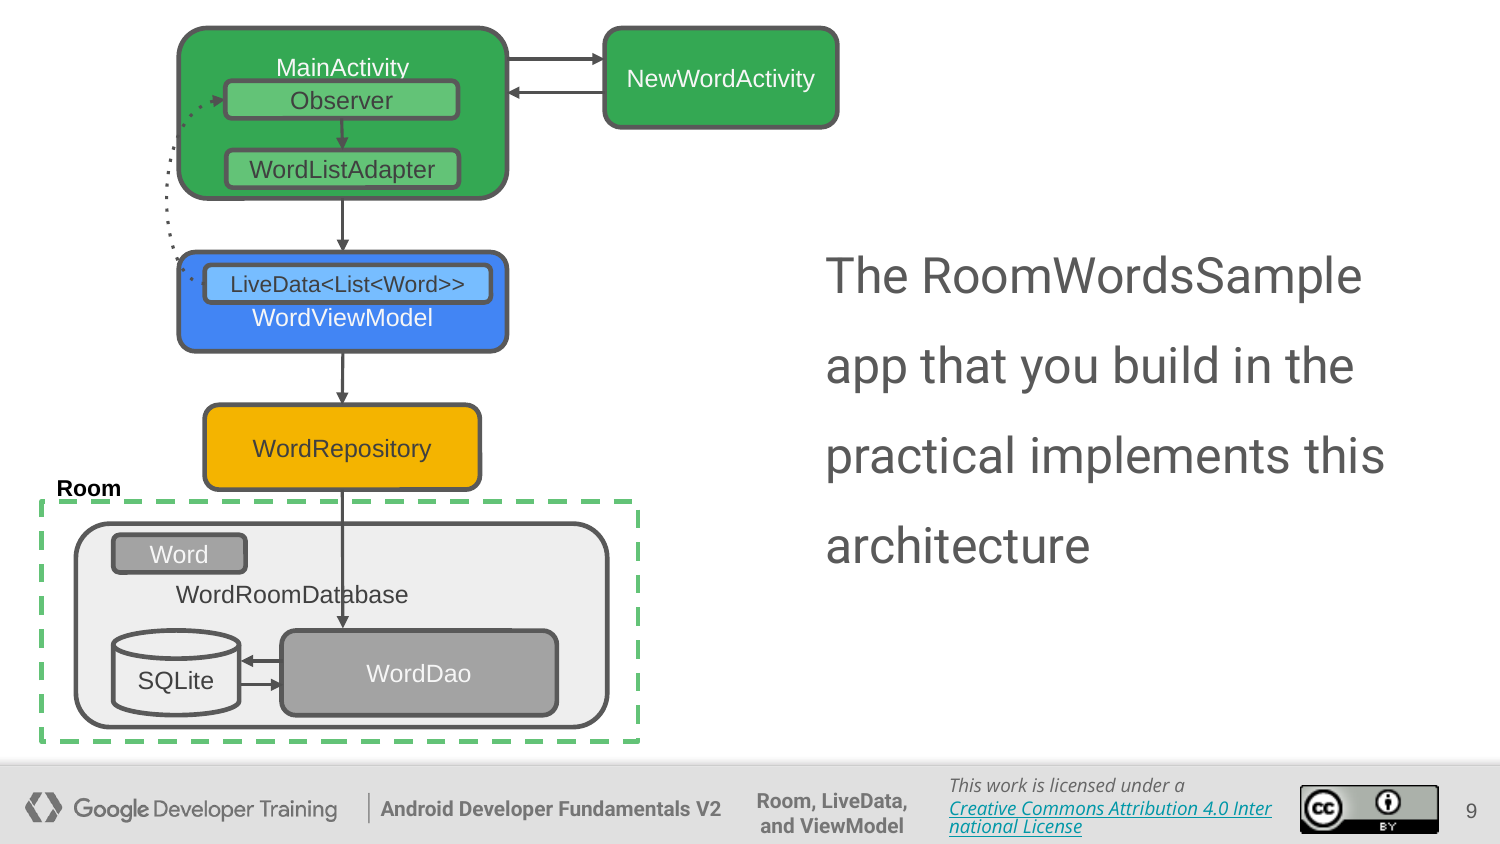

MainActivity
NewWordActivity
Observer
WordListAdapter
The RoomWordsSample app that you build in the practical implements this architecture

WordViewModel
LiveData<List<Word>>
WordRepository
Room

                  WordRoomDatabase
Word
SQLite
WordDao
9